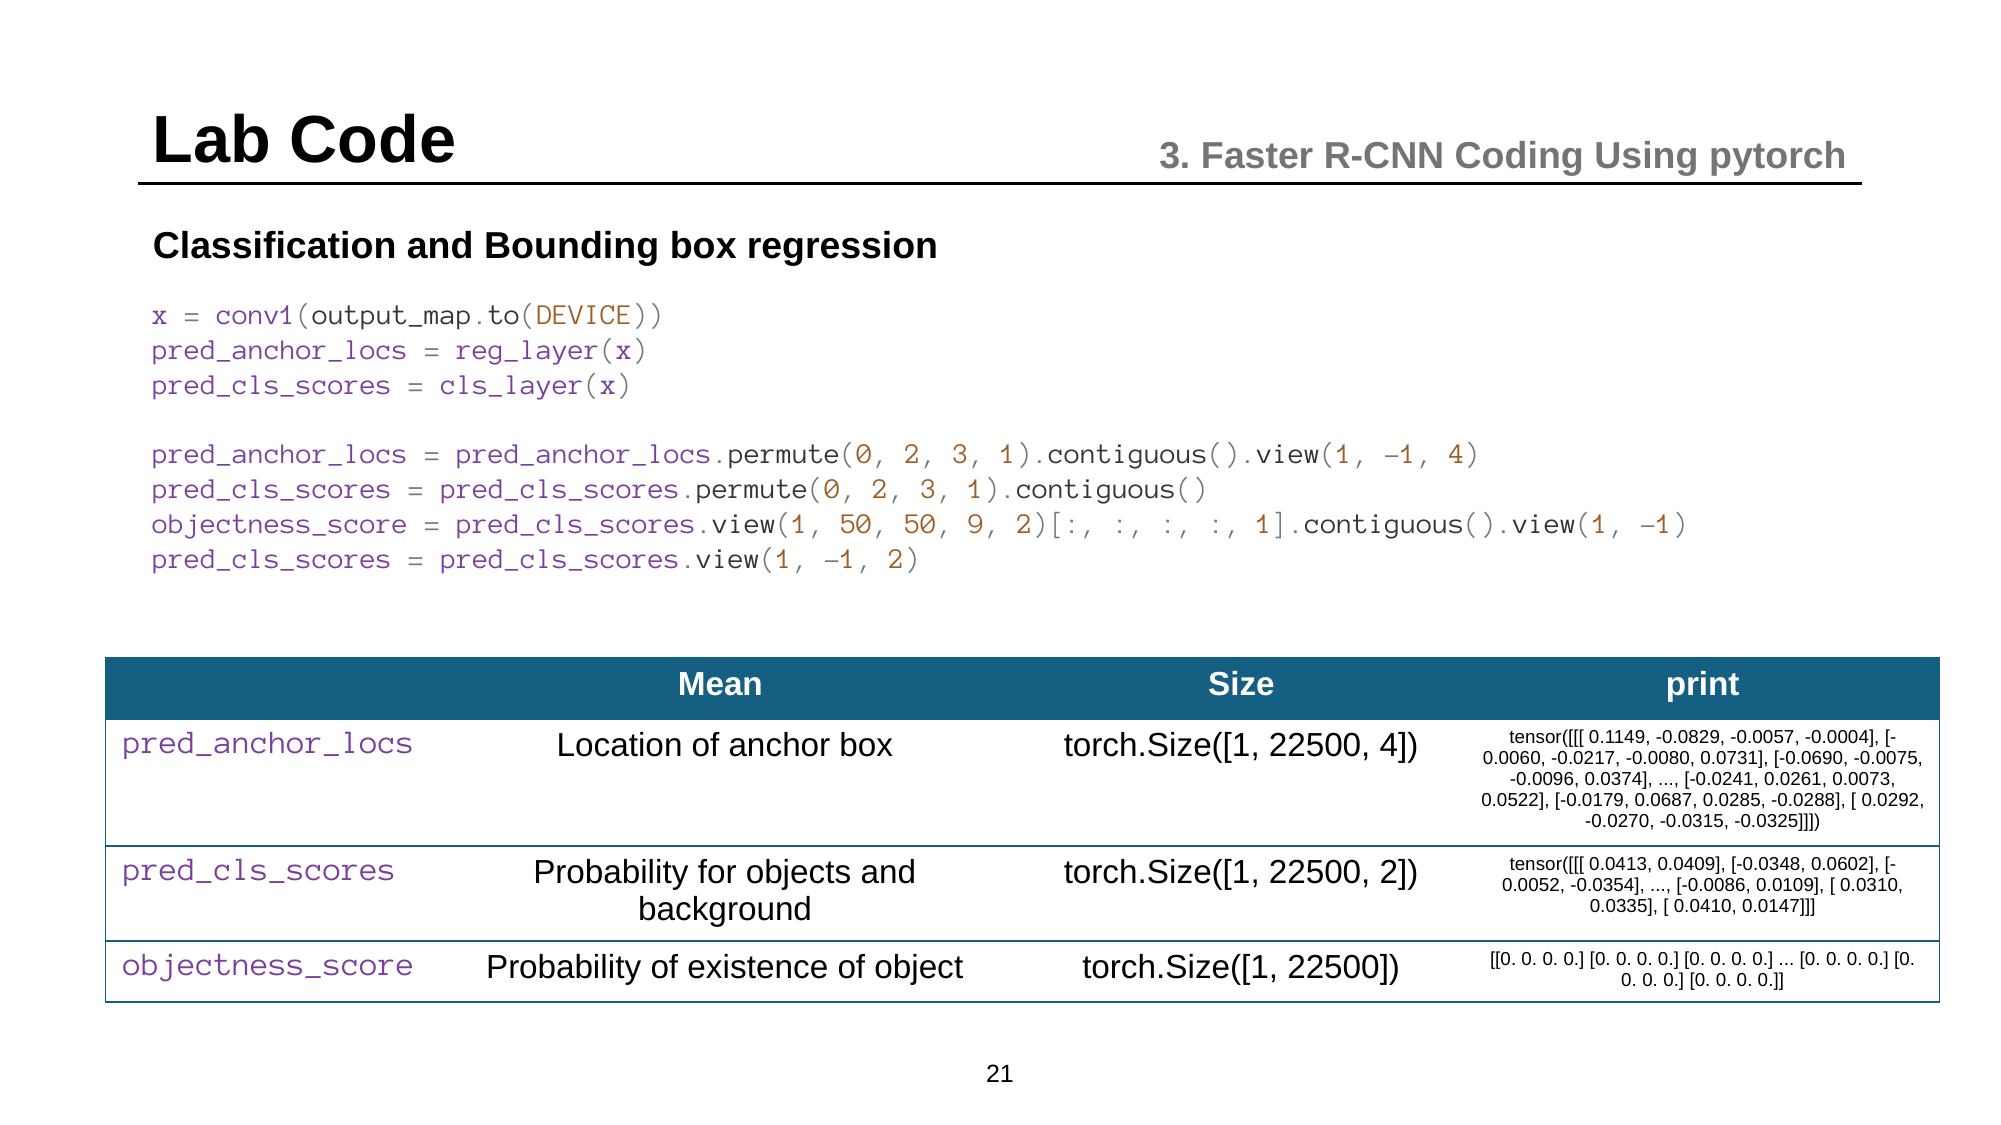

Lab Code
3. Faster R-CNN Coding Using pytorch
Classification and Bounding box regression
x = conv1(output_map.to(DEVICE))
pred_anchor_locs = reg_layer(x)
pred_cls_scores = cls_layer(x)

pred_anchor_locs = pred_anchor_locs.permute(0, 2, 3, 1).contiguous().view(1, -1, 4)
pred_cls_scores = pred_cls_scores.permute(0, 2, 3, 1).contiguous()
objectness_score = pred_cls_scores.view(1, 50, 50, 9, 2)[:, :, :, :, 1].contiguous().view(1, -1)
pred_cls_scores = pred_cls_scores.view(1, -1, 2)
|  | Mean | Size | print |
| --- | --- | --- | --- |
| pred\_anchor\_locs | Location of anchor box | torch.Size([1, 22500, 4]) | tensor([[[ 0.1149, -0.0829, -0.0057, -0.0004], [-0.0060, -0.0217, -0.0080, 0.0731], [-0.0690, -0.0075, -0.0096, 0.0374], ..., [-0.0241, 0.0261, 0.0073, 0.0522], [-0.0179, 0.0687, 0.0285, -0.0288], [ 0.0292, -0.0270, -0.0315, -0.0325]]]) |
| pred\_cls\_scores | Probability for objects and background | torch.Size([1, 22500, 2]) | tensor([[[ 0.0413, 0.0409], [-0.0348, 0.0602], [-0.0052, -0.0354], ..., [-0.0086, 0.0109], [ 0.0310, 0.0335], [ 0.0410, 0.0147]]] |
| objectness\_score | Probability of existence of object | torch.Size([1, 22500]) | [[0. 0. 0. 0.] [0. 0. 0. 0.] [0. 0. 0. 0.] ... [0. 0. 0. 0.] [0. 0. 0. 0.] [0. 0. 0. 0.]] |
21